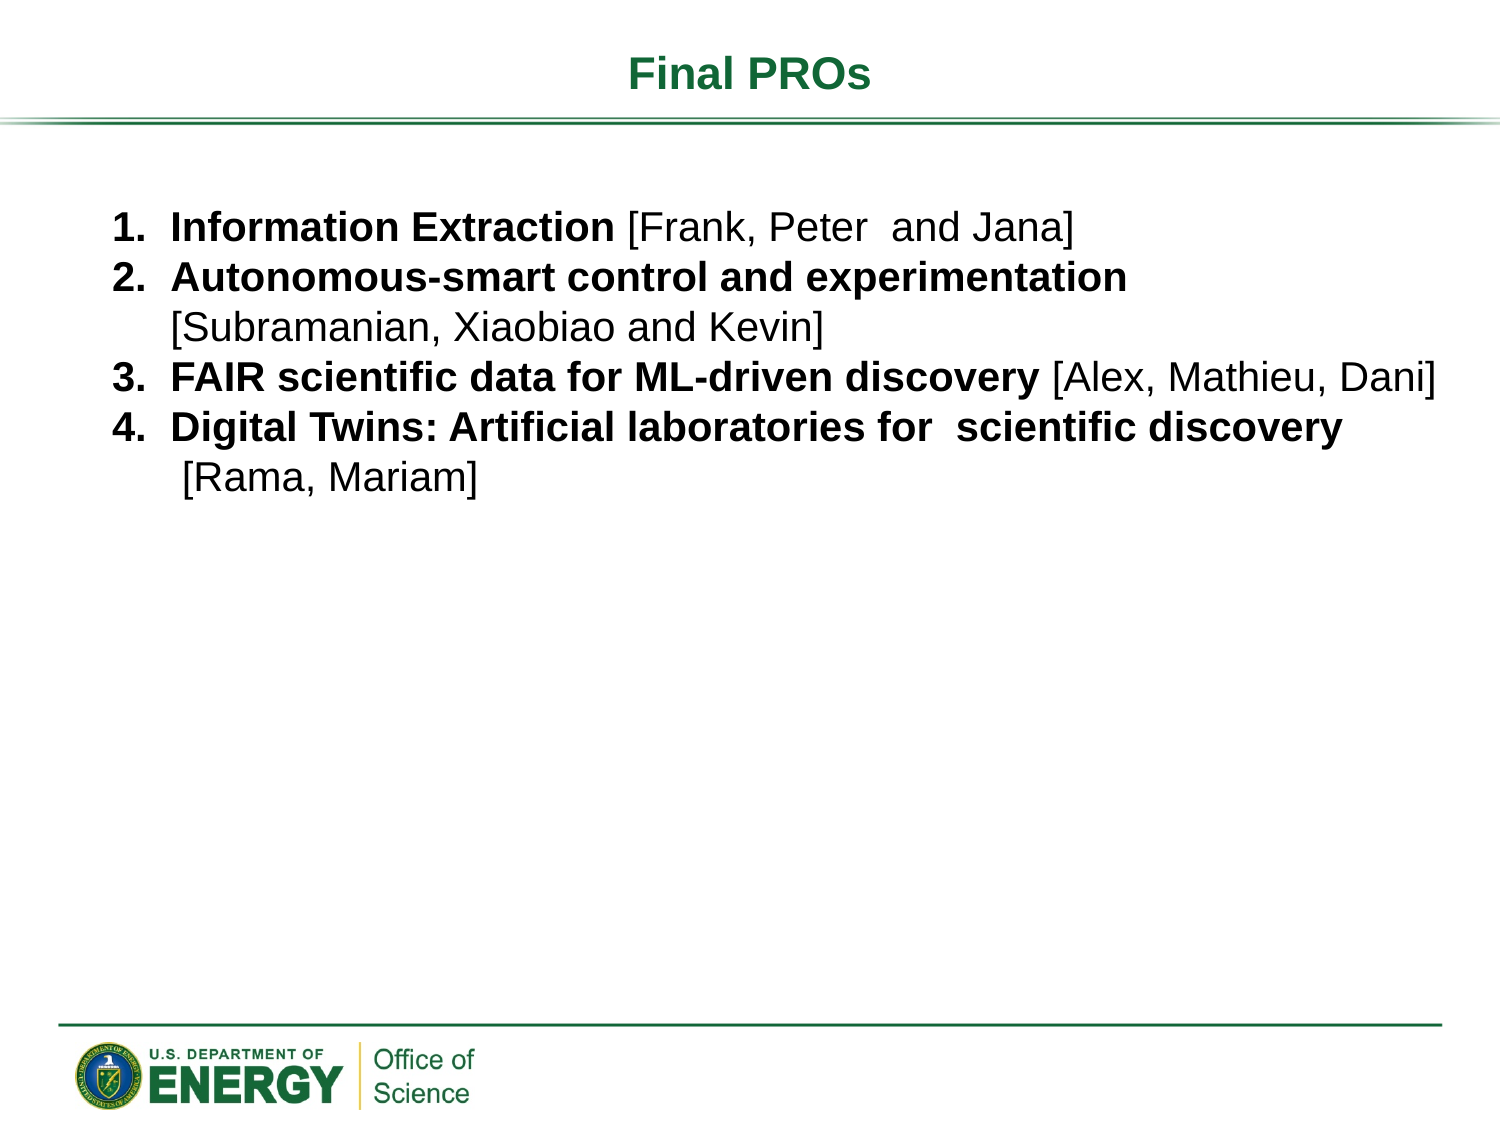

# Final PROs
Information Extraction [Frank, Peter  and Jana]
Autonomous-smart control and experimentation
[Subramanian, Xiaobiao and Kevin]
FAIR scientific data for ML-driven discovery [Alex, Mathieu, Dani]
Digital Twins: Artificial laboratories for  scientific discovery
 [Rama, Mariam]